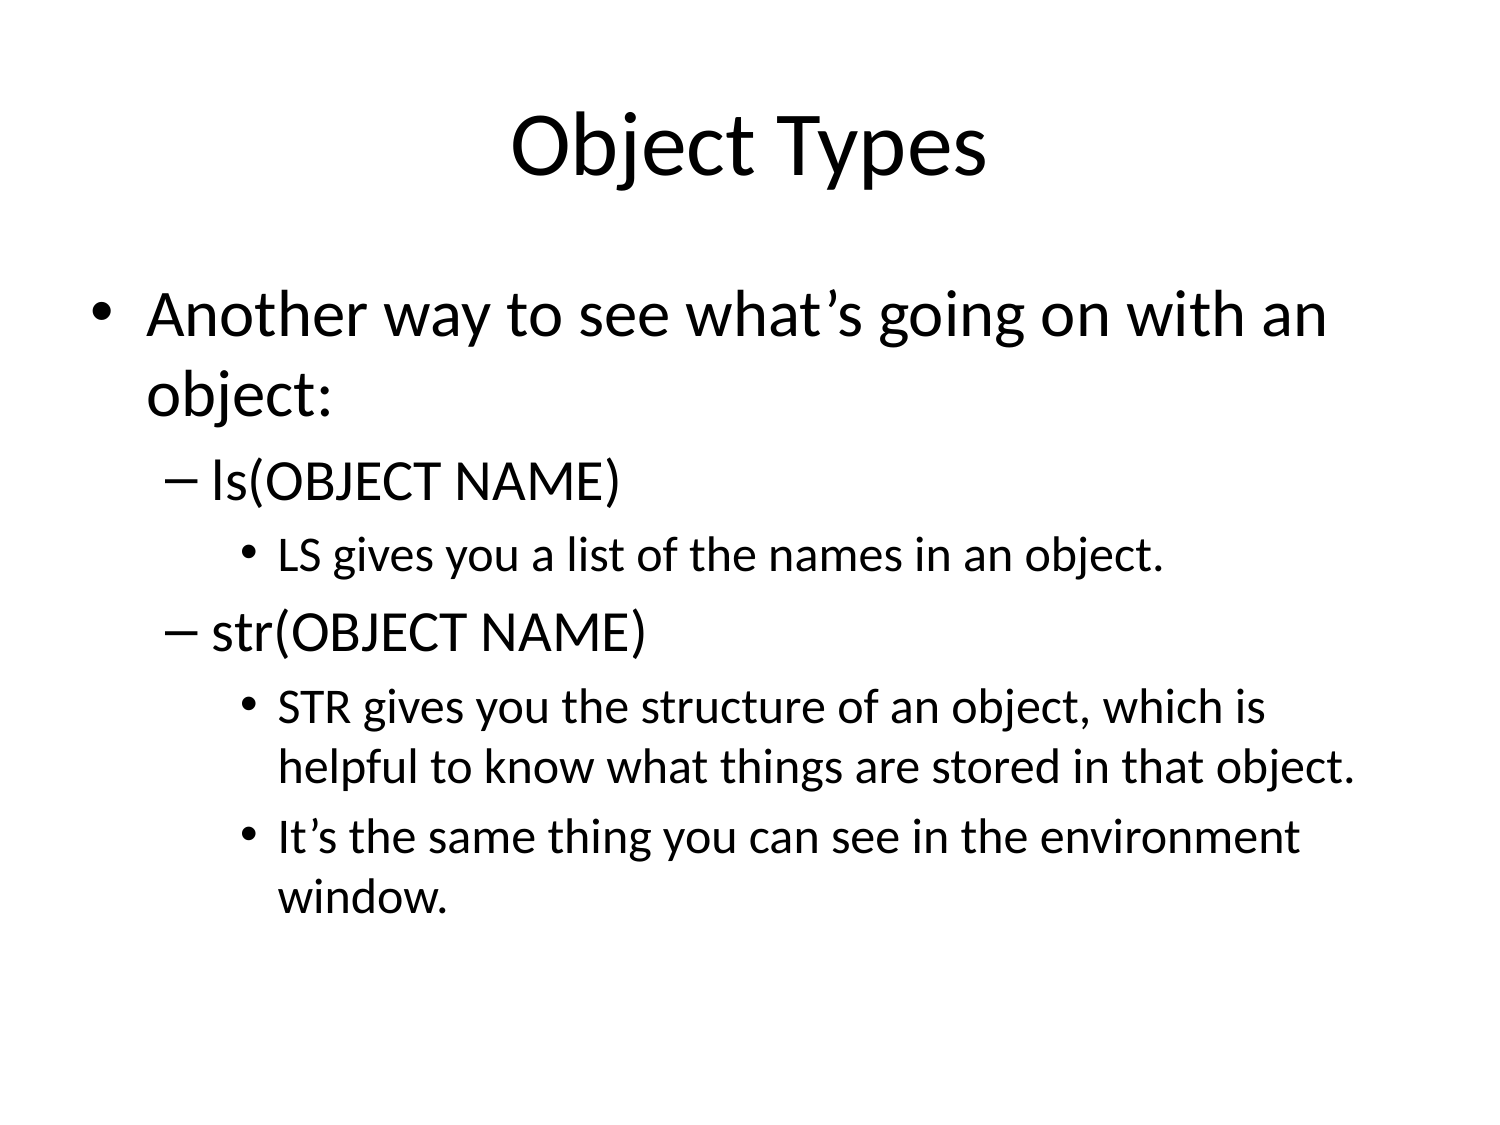

# Object Types
Another way to see what’s going on with an object:
ls(OBJECT NAME)
LS gives you a list of the names in an object.
str(OBJECT NAME)
STR gives you the structure of an object, which is helpful to know what things are stored in that object.
It’s the same thing you can see in the environment window.